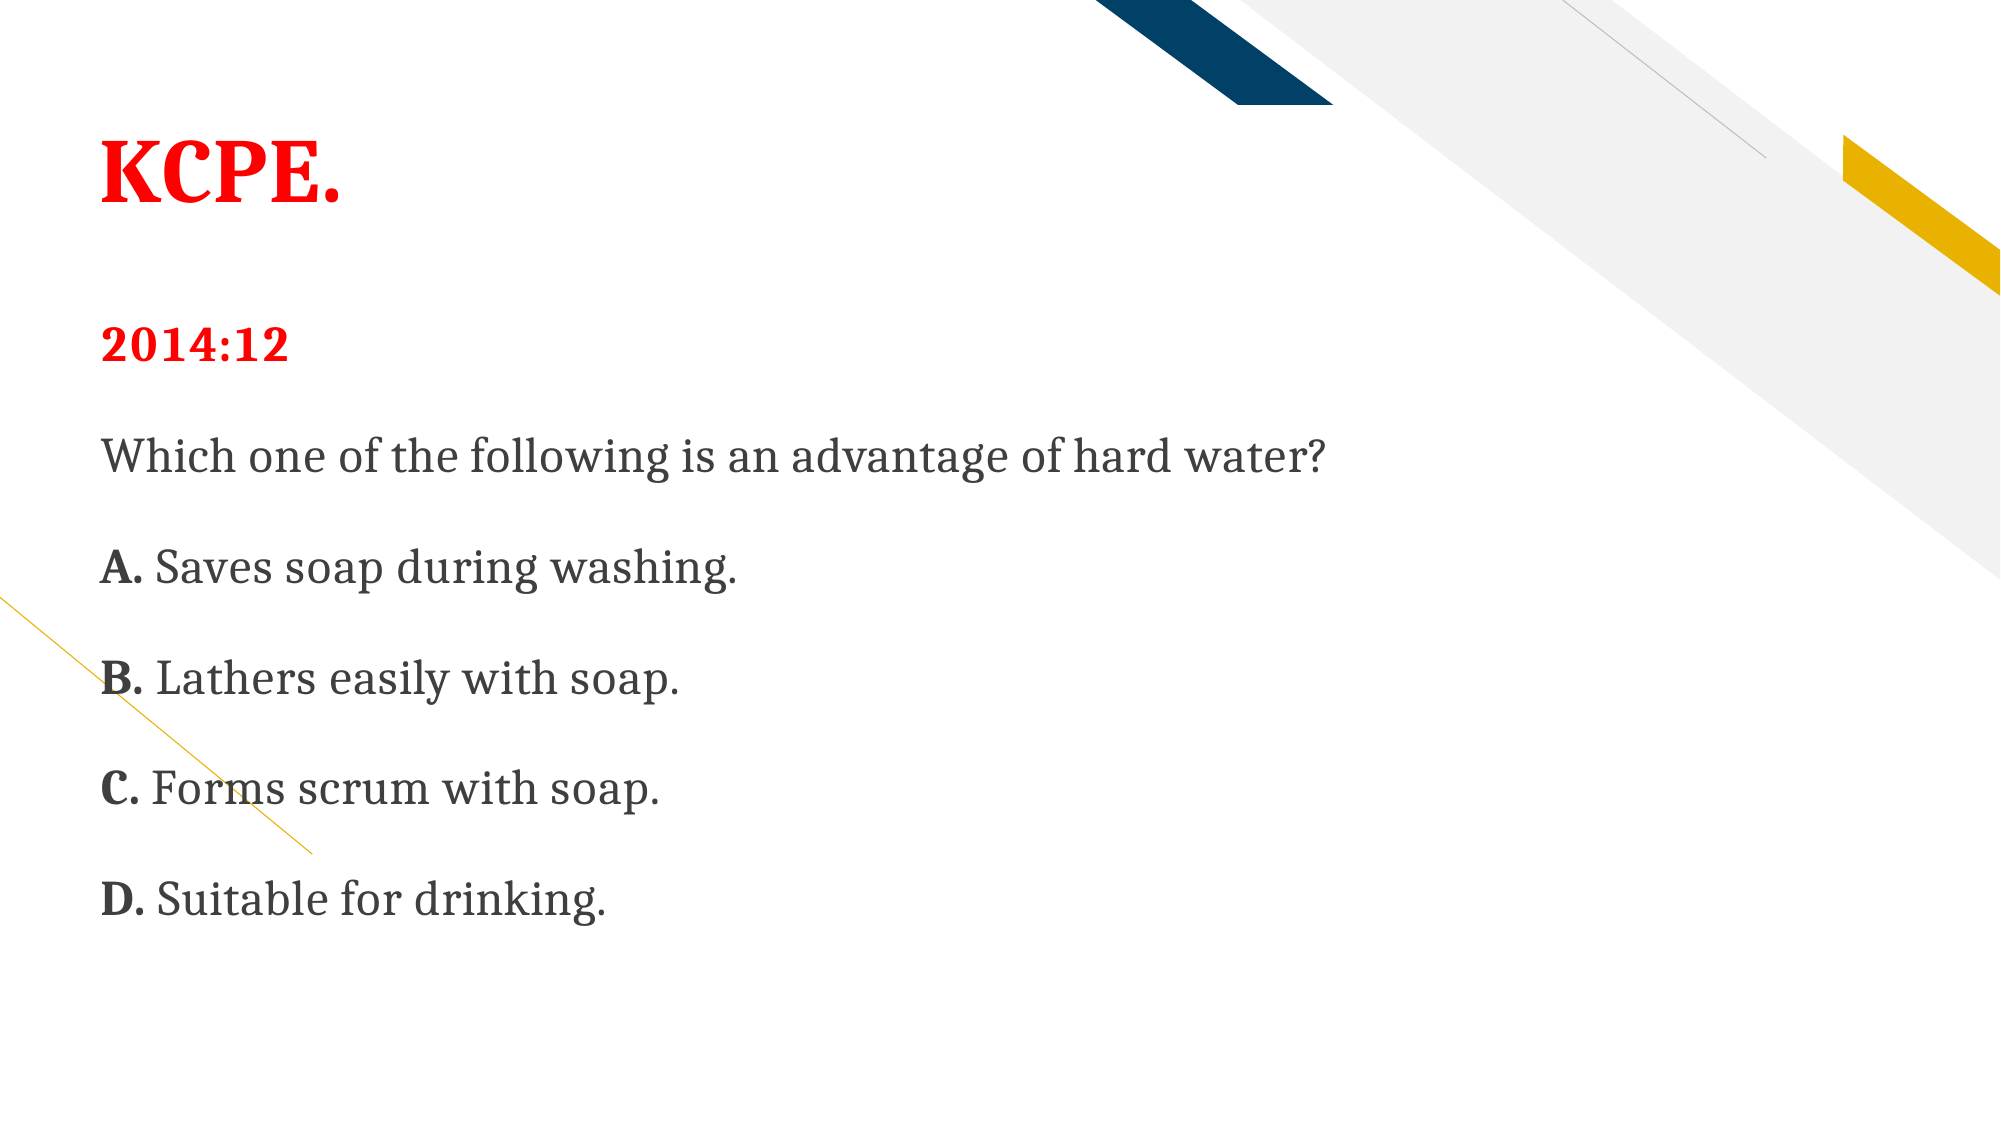

# KCPE.
2014:12
Which one of the following is an advantage of hard water?
A. Saves soap during washing.
B. Lathers easily with soap.
C. Forms scrum with soap.
D. Suitable for drinking.